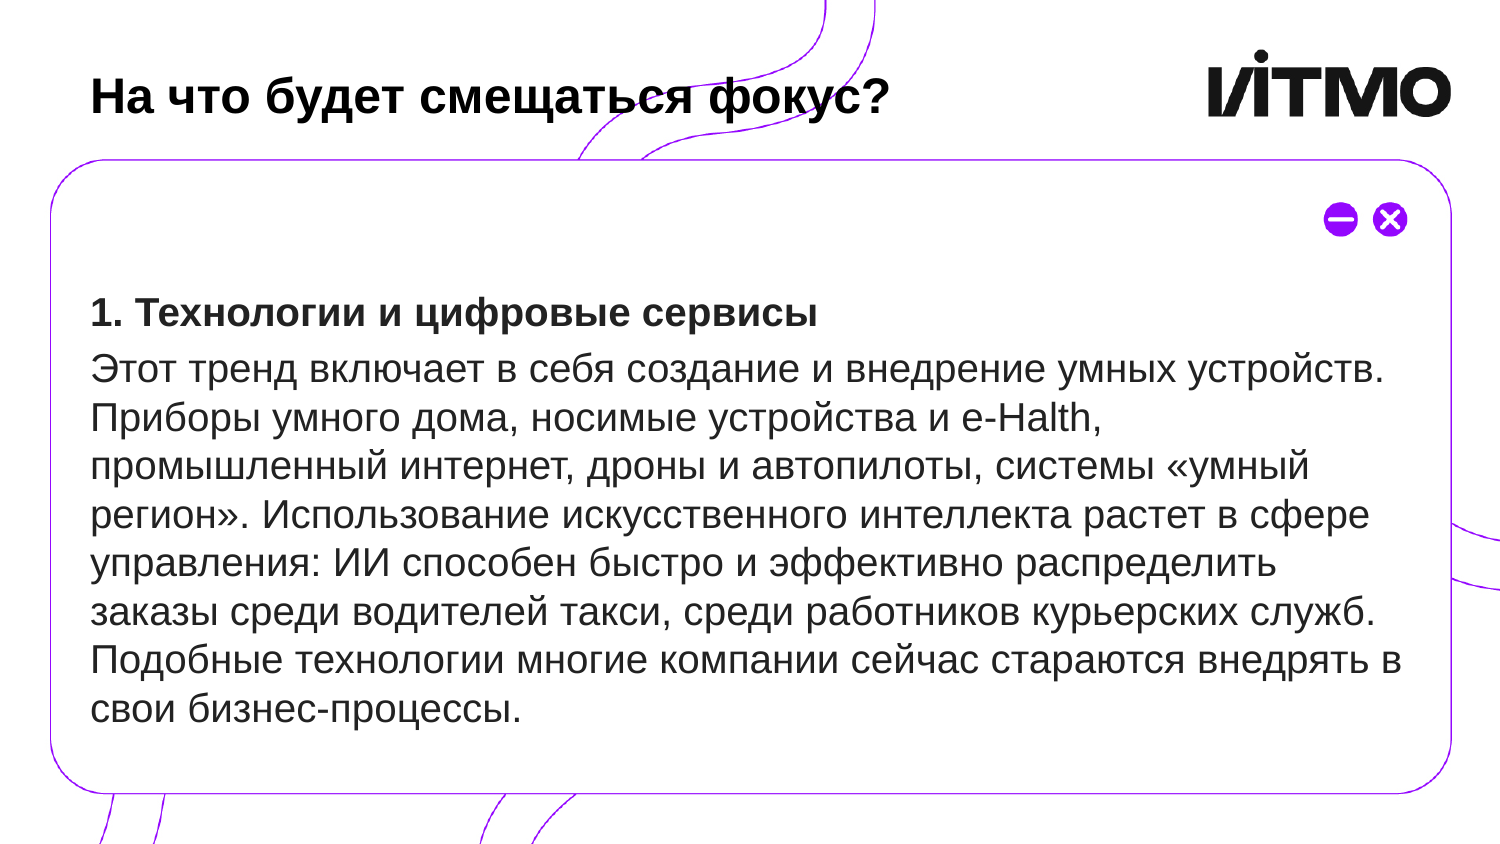

# На что будет смещаться фокус?
1. Технологии и цифровые сервисы
Этот тренд включает в себя создание и внедрение умных устройств. Приборы умного дома, носимые устройства и e-Halth, промышленный интернет, дроны и автопилоты, системы «умный регион». Использование искусственного интеллекта растет в сфере управления: ИИ способен быстро и эффективно распределить заказы среди водителей такси, среди работников курьерских служб. Подобные технологии многие компании сейчас стараются внедрять в свои бизнес-процессы.